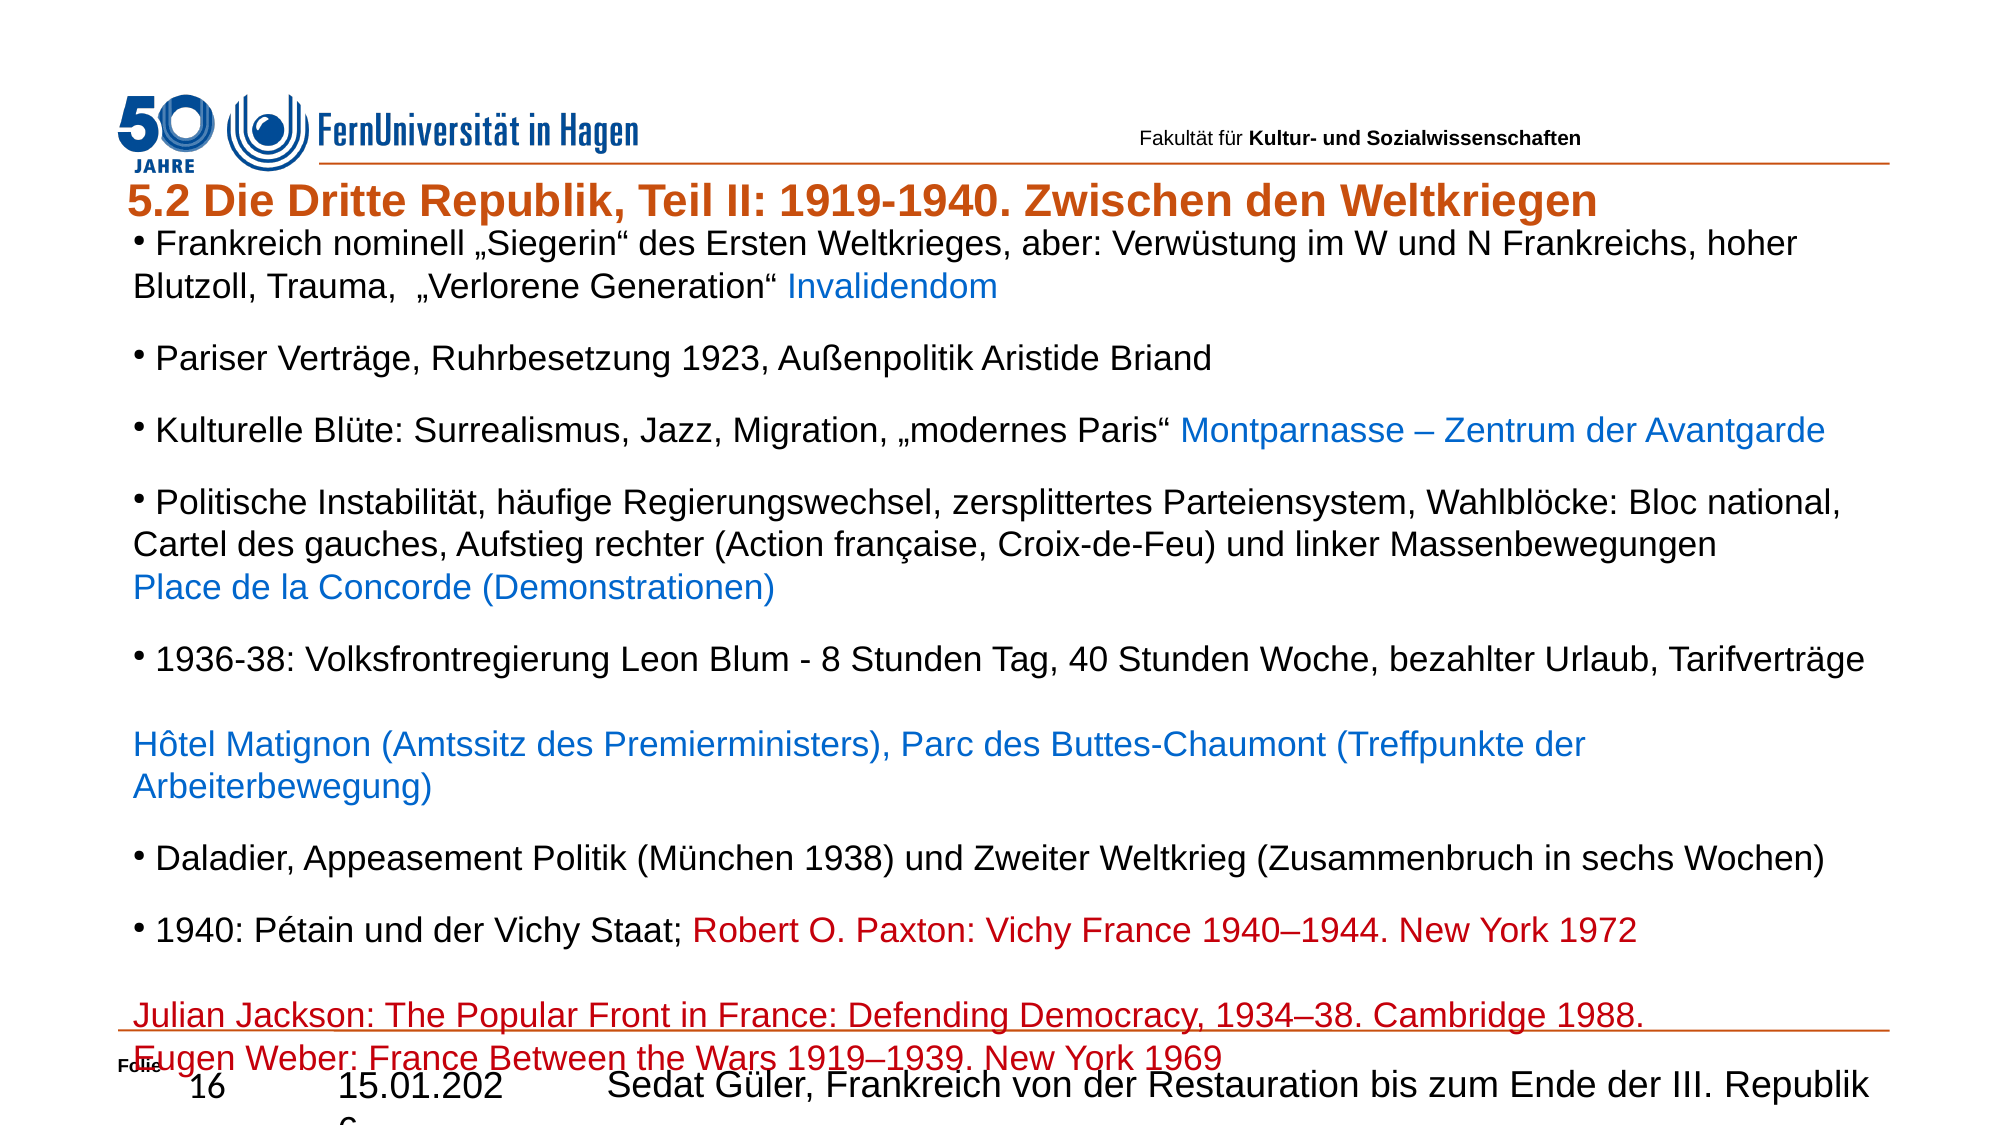

Frankreich nominell „Siegerin“ des Ersten Weltkrieges, aber: Verwüstung im W und N Frankreichs, hoher Blutzoll, Trauma,  „Verlorene Generation“ Invalidendom
 Pariser Verträge, Ruhrbesetzung 1923, Außenpolitik Aristide Briand
 Kulturelle Blüte: Surrealismus, Jazz, Migration, „modernes Paris“ Montparnasse – Zentrum der Avantgarde
 Politische Instabilität, häufige Regierungswechsel, zersplittertes Parteiensystem, Wahlblöcke: Bloc national, Cartel des gauches, Aufstieg rechter (Action française, Croix-de-Feu) und linker Massenbewegungen
Place de la Concorde (Demonstrationen)
 1936-38: Volksfrontregierung Leon Blum - 8 Stunden Tag, 40 Stunden Woche, bezahlter Urlaub, Tarifverträge
Hôtel Matignon (Amtssitz des Premierministers), Parc des Buttes-Chaumont (Treffpunkte der Arbeiterbewegung)
 Daladier, Appeasement Politik (München 1938) und Zweiter Weltkrieg (Zusammenbruch in sechs Wochen)
 1940: Pétain und der Vichy Staat; Robert O. Paxton: Vichy France 1940–1944. New York 1972
Julian Jackson: The Popular Front in France: Defending Democracy, 1934–38. Cambridge 1988.
Eugen Weber: France Between the Wars 1919–1939. New York 1969
5.2 Die Dritte Republik, Teil II: 1919-1940. Zwischen den Weltkriegen
Sedat Güler, Frankreich von der Restauration bis zum Ende der III. Republik
16
15.01.2026